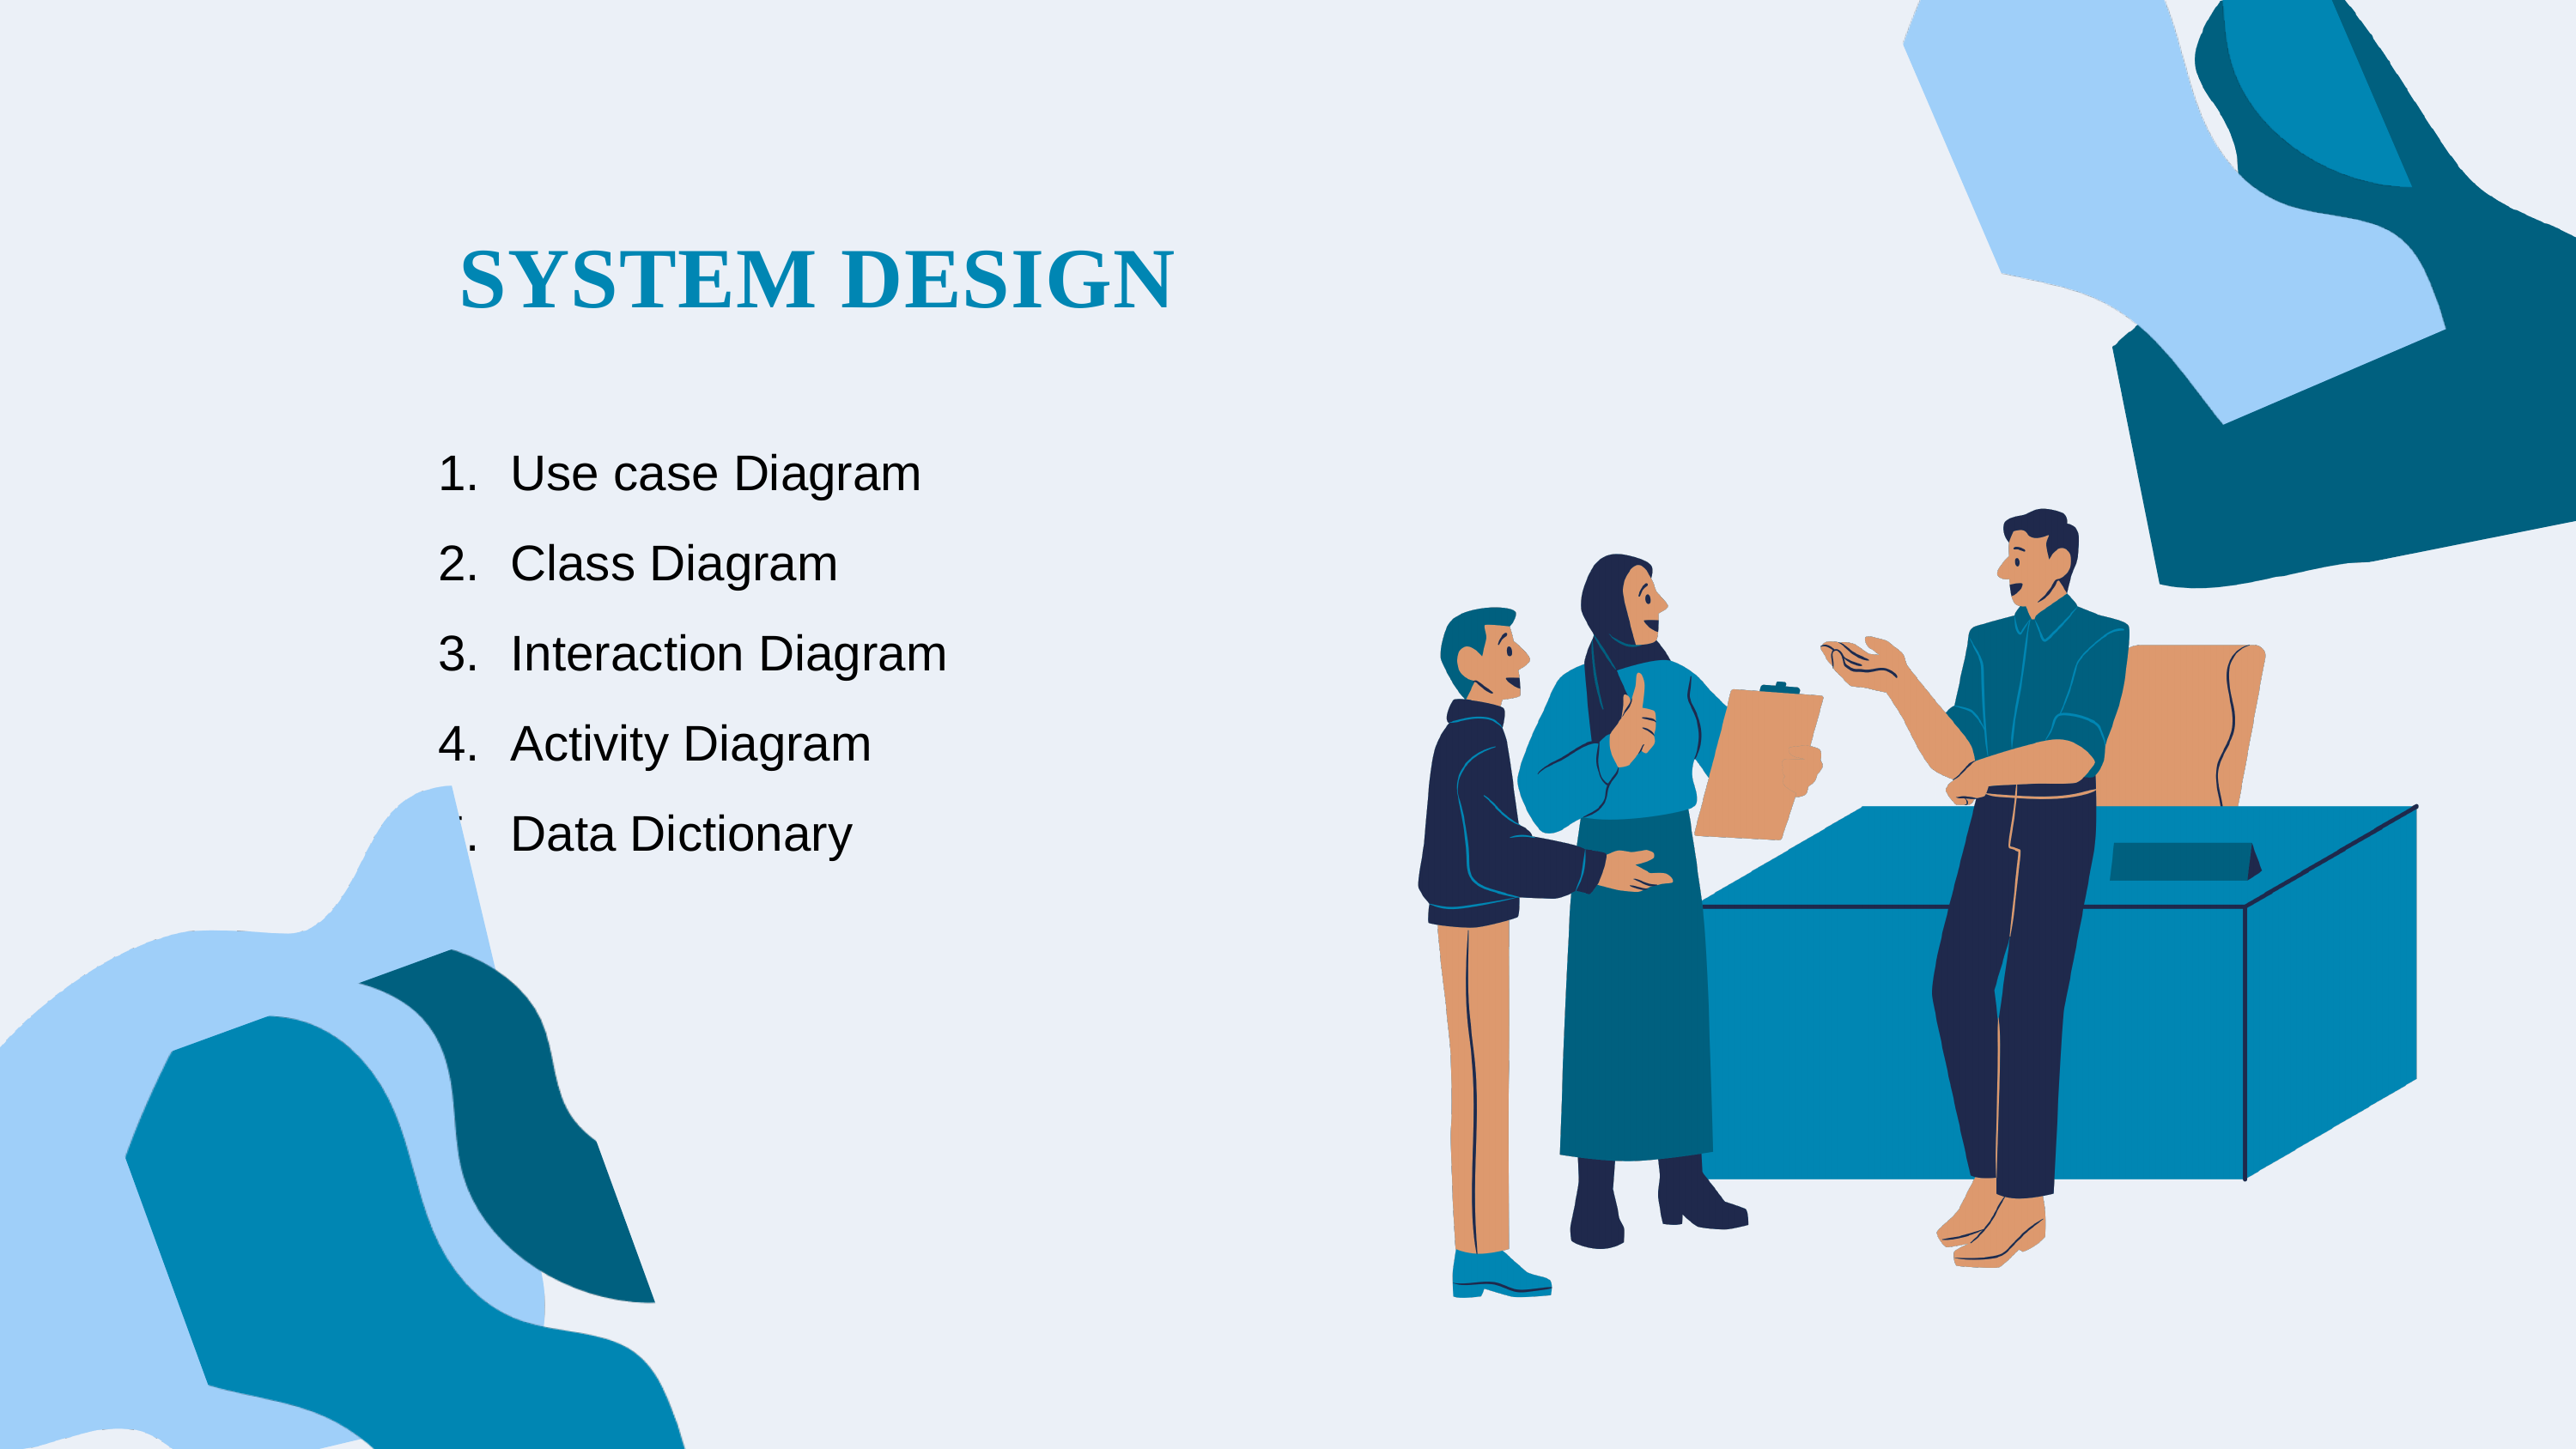

SYSTEM DESIGN
Use case Diagram
Class Diagram
Interaction Diagram
Activity Diagram
Data Dictionary